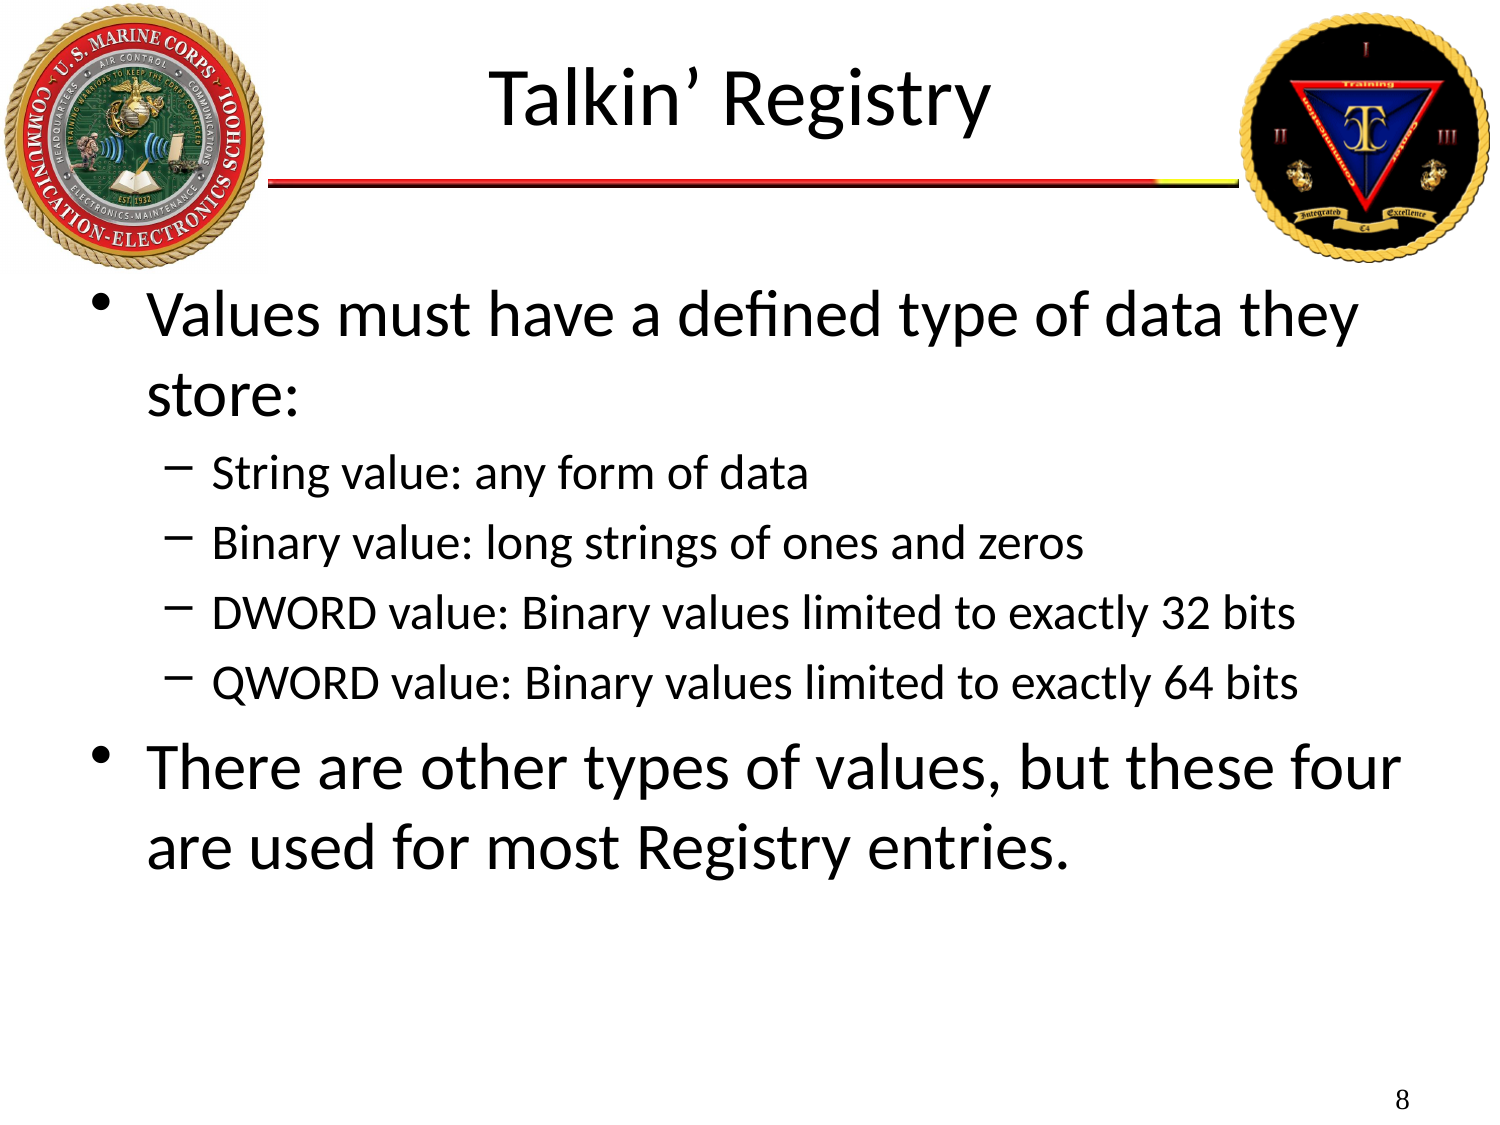

# Talkin’ Registry
Values must have a defined type of data they store:
String value: any form of data
Binary value: long strings of ones and zeros
DWORD value: Binary values limited to exactly 32 bits
QWORD value: Binary values limited to exactly 64 bits
There are other types of values, but these four are used for most Registry entries.